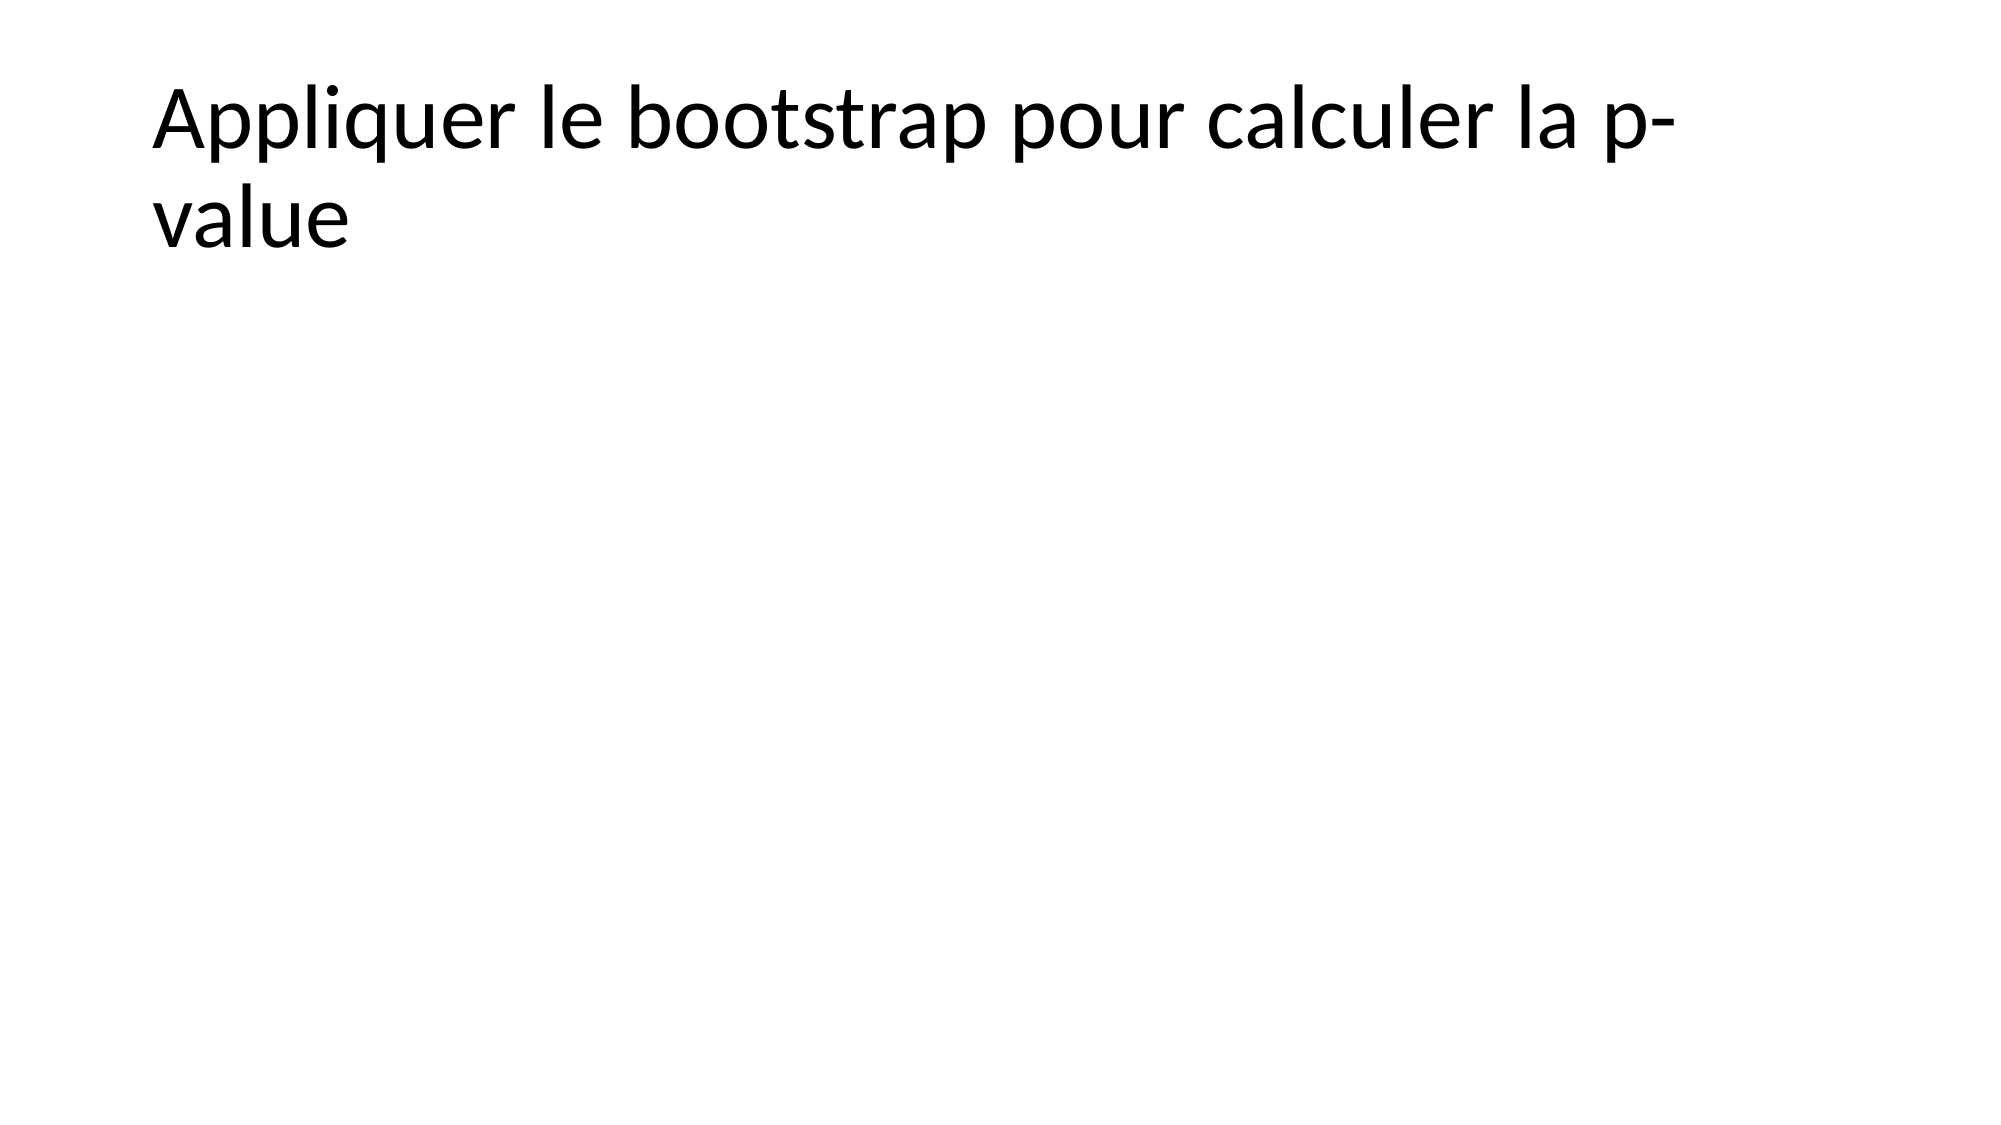

# Appliquer le bootstrap pour calculer la p-value